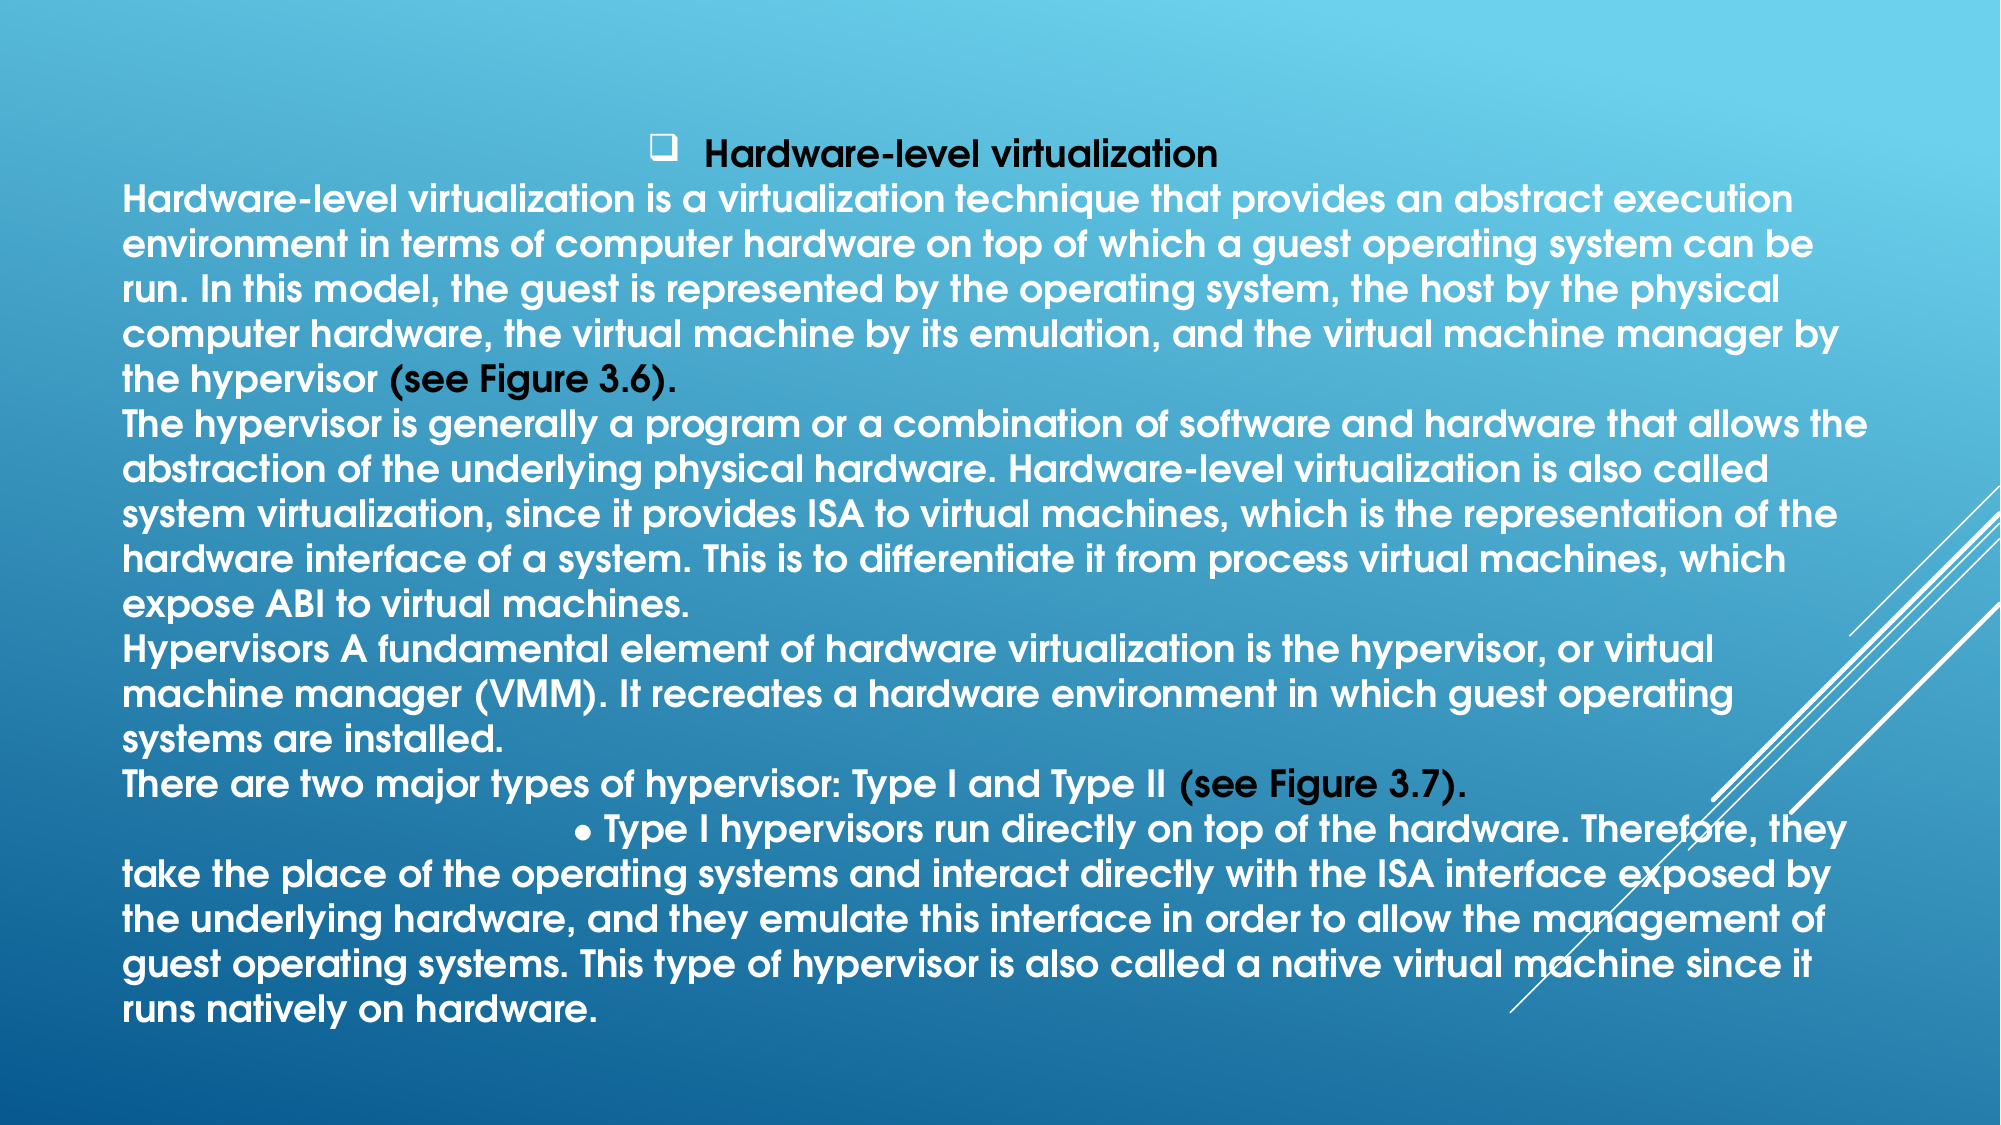

Hardware-level virtualization
Hardware-level virtualization is a virtualization technique that provides an abstract execution environment in terms of computer hardware on top of which a guest operating system can be run. In this model, the guest is represented by the operating system, the host by the physical computer hardware, the virtual machine by its emulation, and the virtual machine manager by the hypervisor (see Figure 3.6).
The hypervisor is generally a program or a combination of software and hardware that allows the abstraction of the underlying physical hardware. Hardware-level virtualization is also called system virtualization, since it provides ISA to virtual machines, which is the representation of the hardware interface of a system. This is to differentiate it from process virtual machines, which expose ABI to virtual machines.
Hypervisors A fundamental element of hardware virtualization is the hypervisor, or virtual machine manager (VMM). It recreates a hardware environment in which guest operating systems are installed.
There are two major types of hypervisor: Type I and Type II (see Figure 3.7).
 			• Type I hypervisors run directly on top of the hardware. Therefore, they take the place of the operating systems and interact directly with the ISA interface exposed by the underlying hardware, and they emulate this interface in order to allow the management of guest operating systems. This type of hypervisor is also called a native virtual machine since it runs natively on hardware.